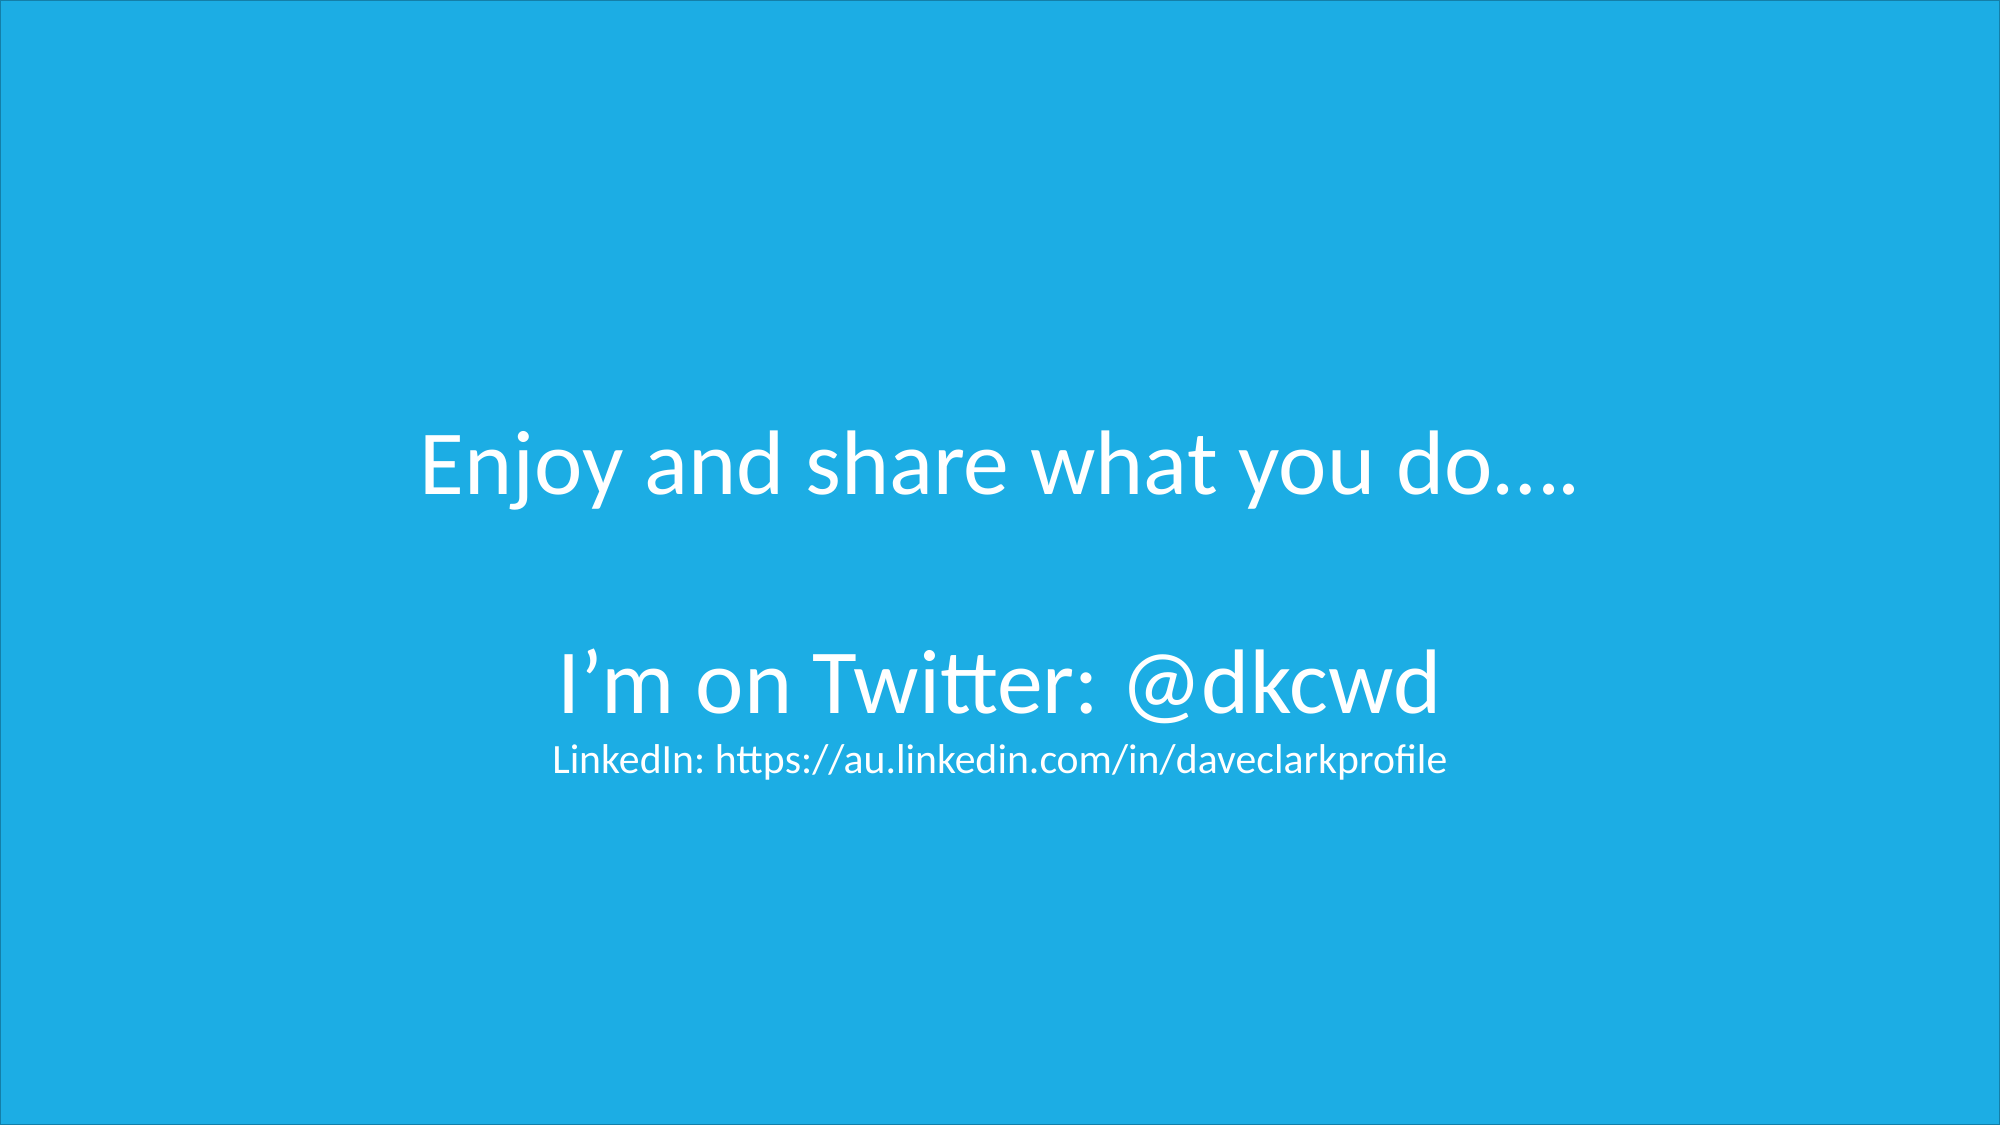

Enjoy and share what you do….

I’m on Twitter: @dkcwd
LinkedIn: https://au.linkedin.com/in/daveclarkprofile

#